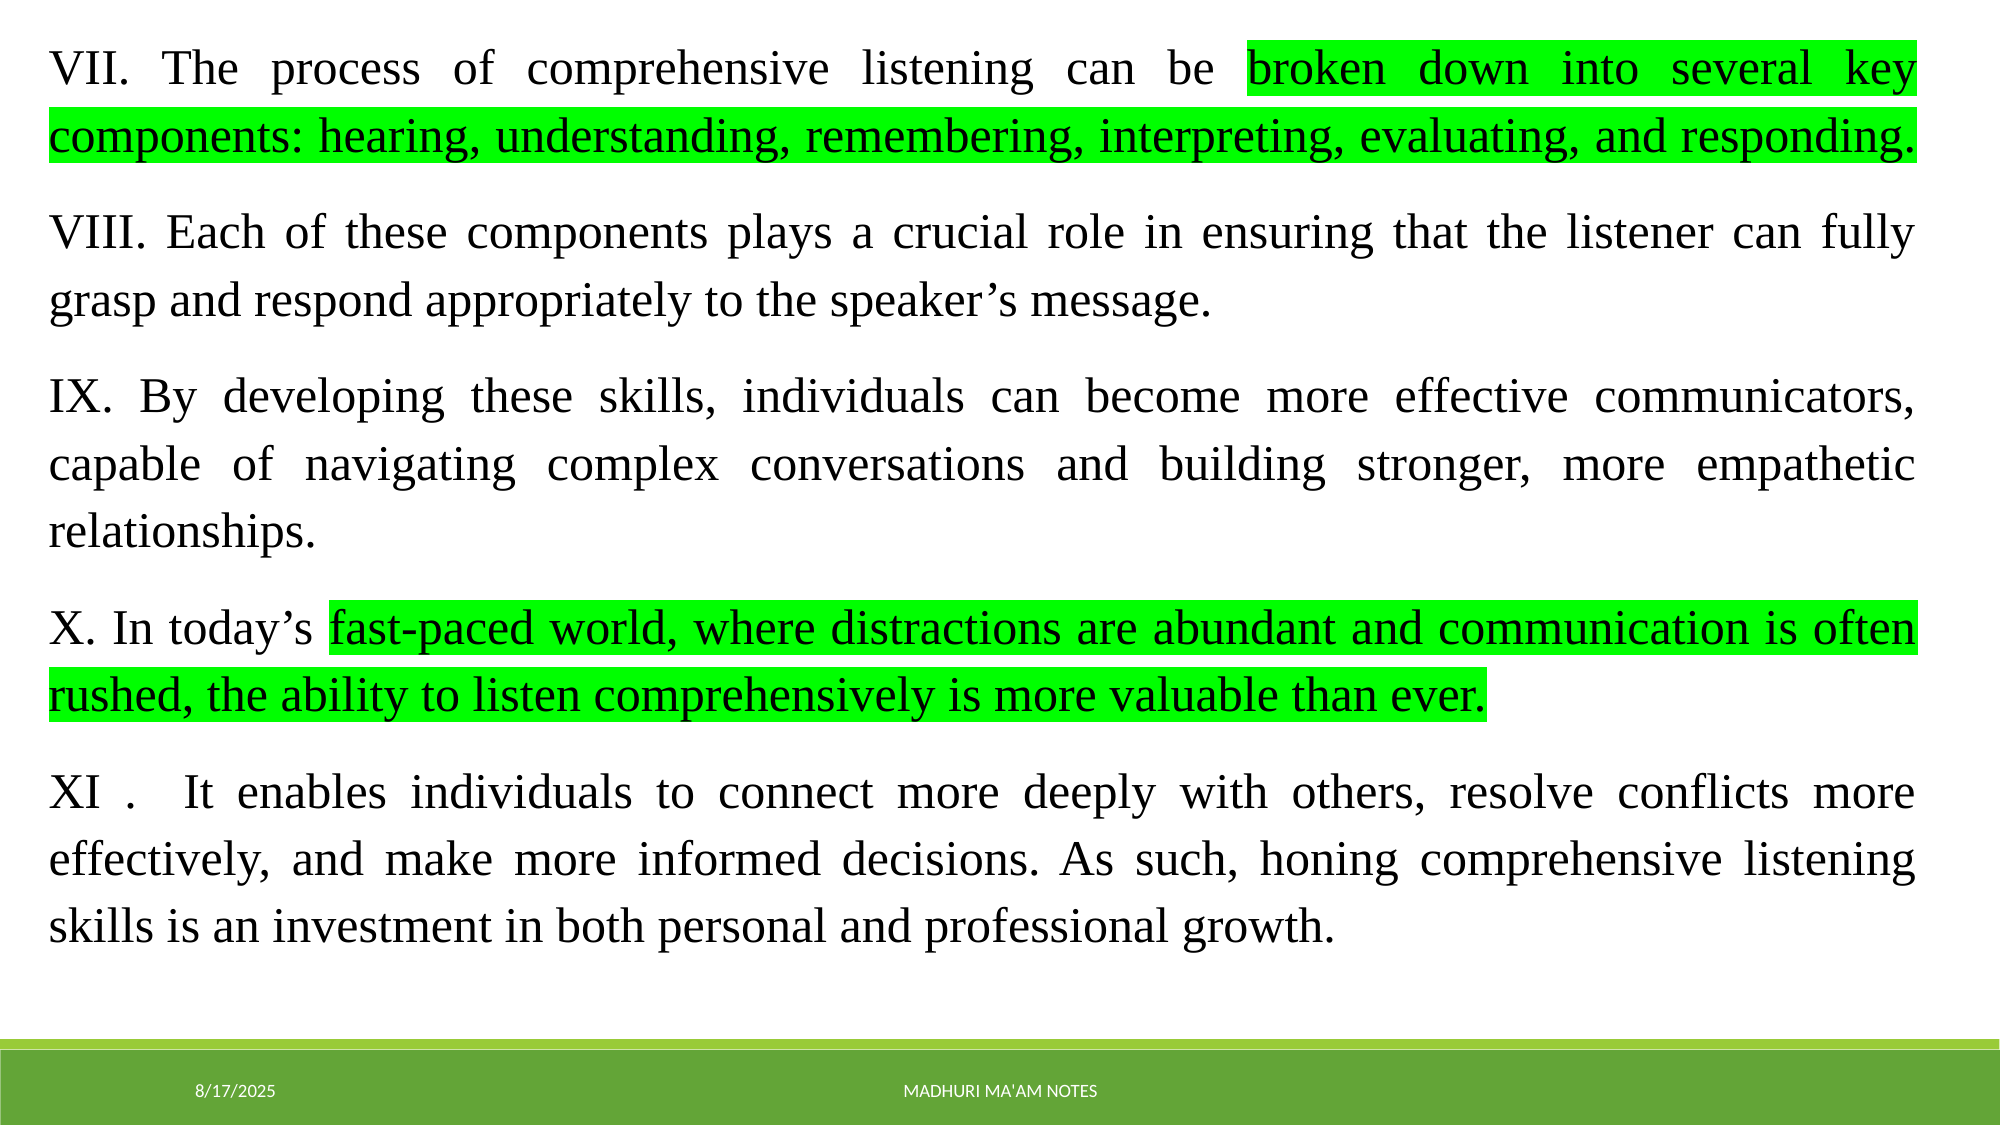

VII. The process of comprehensive listening can be broken down into several key components: hearing, understanding, remembering, interpreting, evaluating, and responding.
VIII. Each of these components plays a crucial role in ensuring that the listener can fully grasp and respond appropriately to the speaker’s message.
IX. By developing these skills, individuals can become more effective communicators, capable of navigating complex conversations and building stronger, more empathetic relationships.
X. In today’s fast-paced world, where distractions are abundant and communication is often rushed, the ability to listen comprehensively is more valuable than ever.
XI .  It enables individuals to connect more deeply with others, resolve conflicts more effectively, and make more informed decisions. As such, honing comprehensive listening skills is an investment in both personal and professional growth.

8/17/2025
Madhuri Ma'am Notes